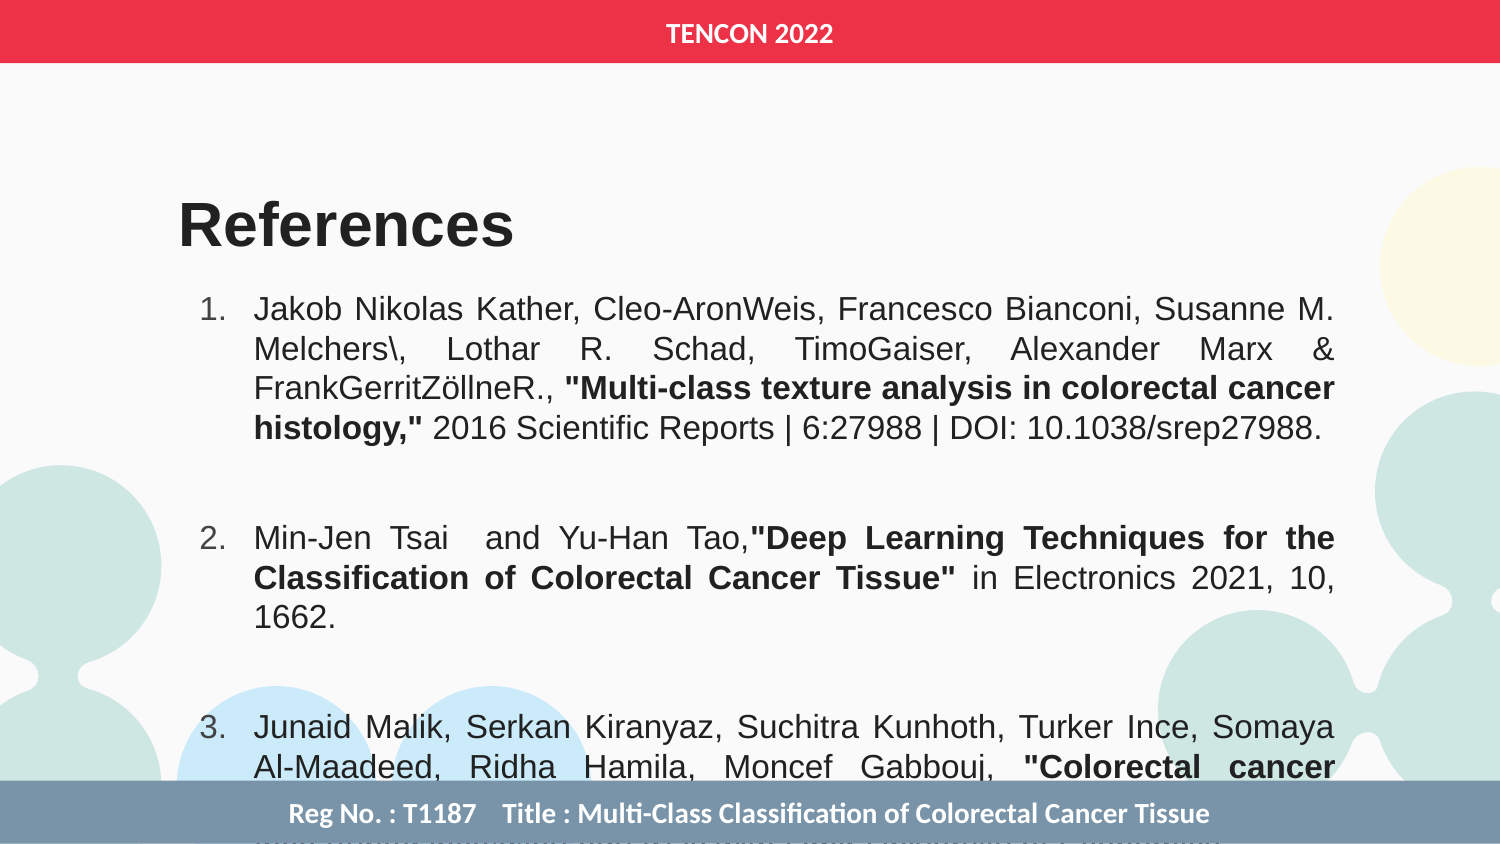

TENCON 2022
# References

Jakob Nikolas Kather, Cleo-AronWeis, Francesco Bianconi, Susanne M. Melchers\, Lothar R. Schad, TimoGaiser, Alexander Marx & FrankGerritZöllneR., "Multi-class texture analysis in colorectal cancer histology," 2016 Scientific Reports | 6:27988 | DOI: 10.1038/srep27988.

Min-Jen Tsai  and Yu-Han Tao,"Deep Learning Techniques for the Classification of Colorectal Cancer Tissue" in Electronics 2021, 10, 1662.

Junaid Malik, Serkan Kiranyaz, Suchitra Kunhoth, Turker Ince, Somaya Al-Maadeed, Ridha Hamila, Moncef Gabbouj, "Colorectal cancer diagnosis from histology images: A comparative study" in Turker Ince (turker.ince@ieu.edu.tr) is with Izmir University of Economics.

Reg No. : T1187    Title : Multi-Class Classification of Colorectal Cancer Tissue